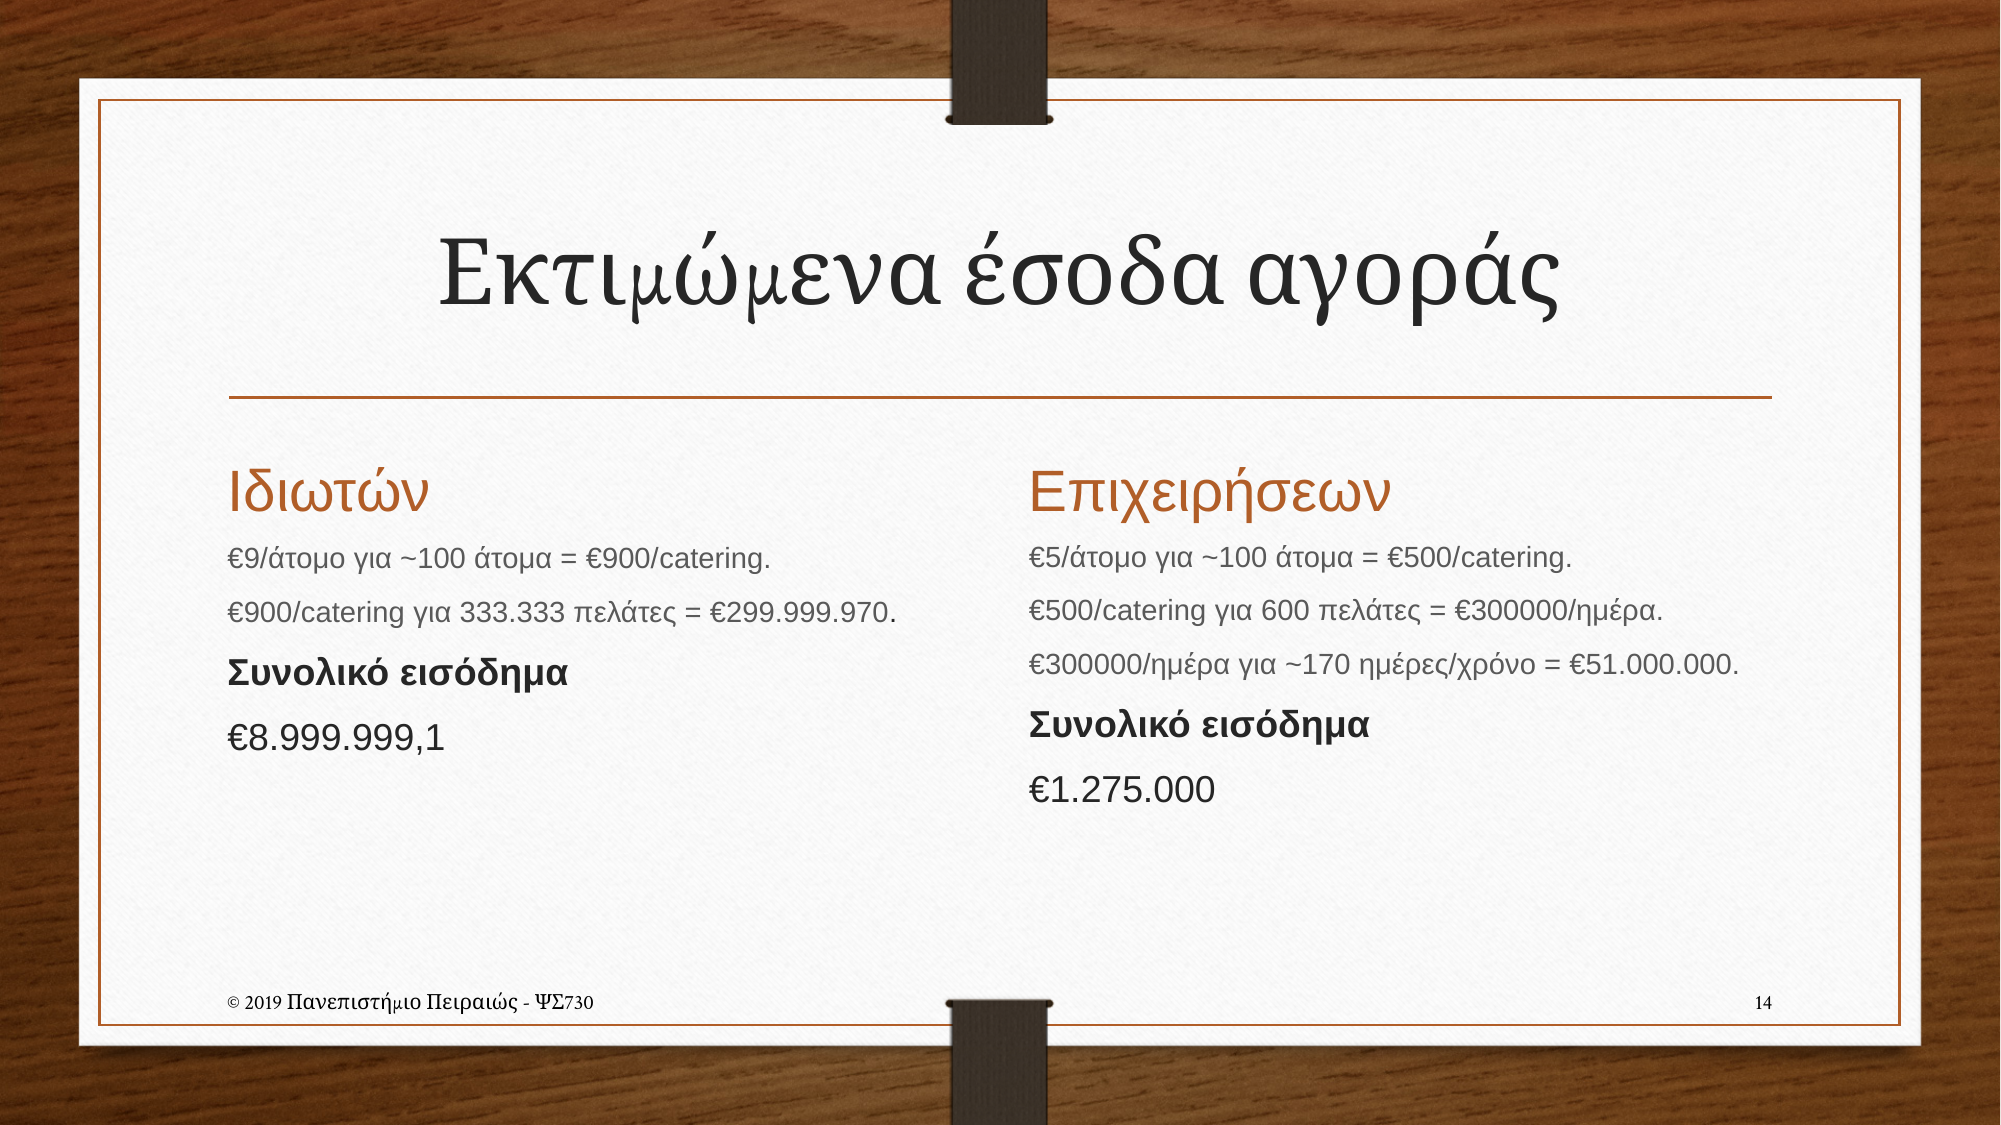

# Εκτιμώμενα έσοδα αγοράς
Ιδιωτών
Επιχειρήσεων
€5/άτομο για ~100 άτομα = €500/catering.
€500/catering για 600 πελάτες = €300000/ημέρα.
€300000/ημέρα για ~170 ημέρες/χρόνο = €51.000.000.
Συνολικό εισόδημα
€1.275.000
€9/άτομο για ~100 άτομα = €900/catering.
€900/catering για 333.333 πελάτες = €299.999.970.
Συνολικό εισόδημα
€8.999.999,1
© 2019 Πανεπιστήμιο Πειραιώς - ΨΣ730
14